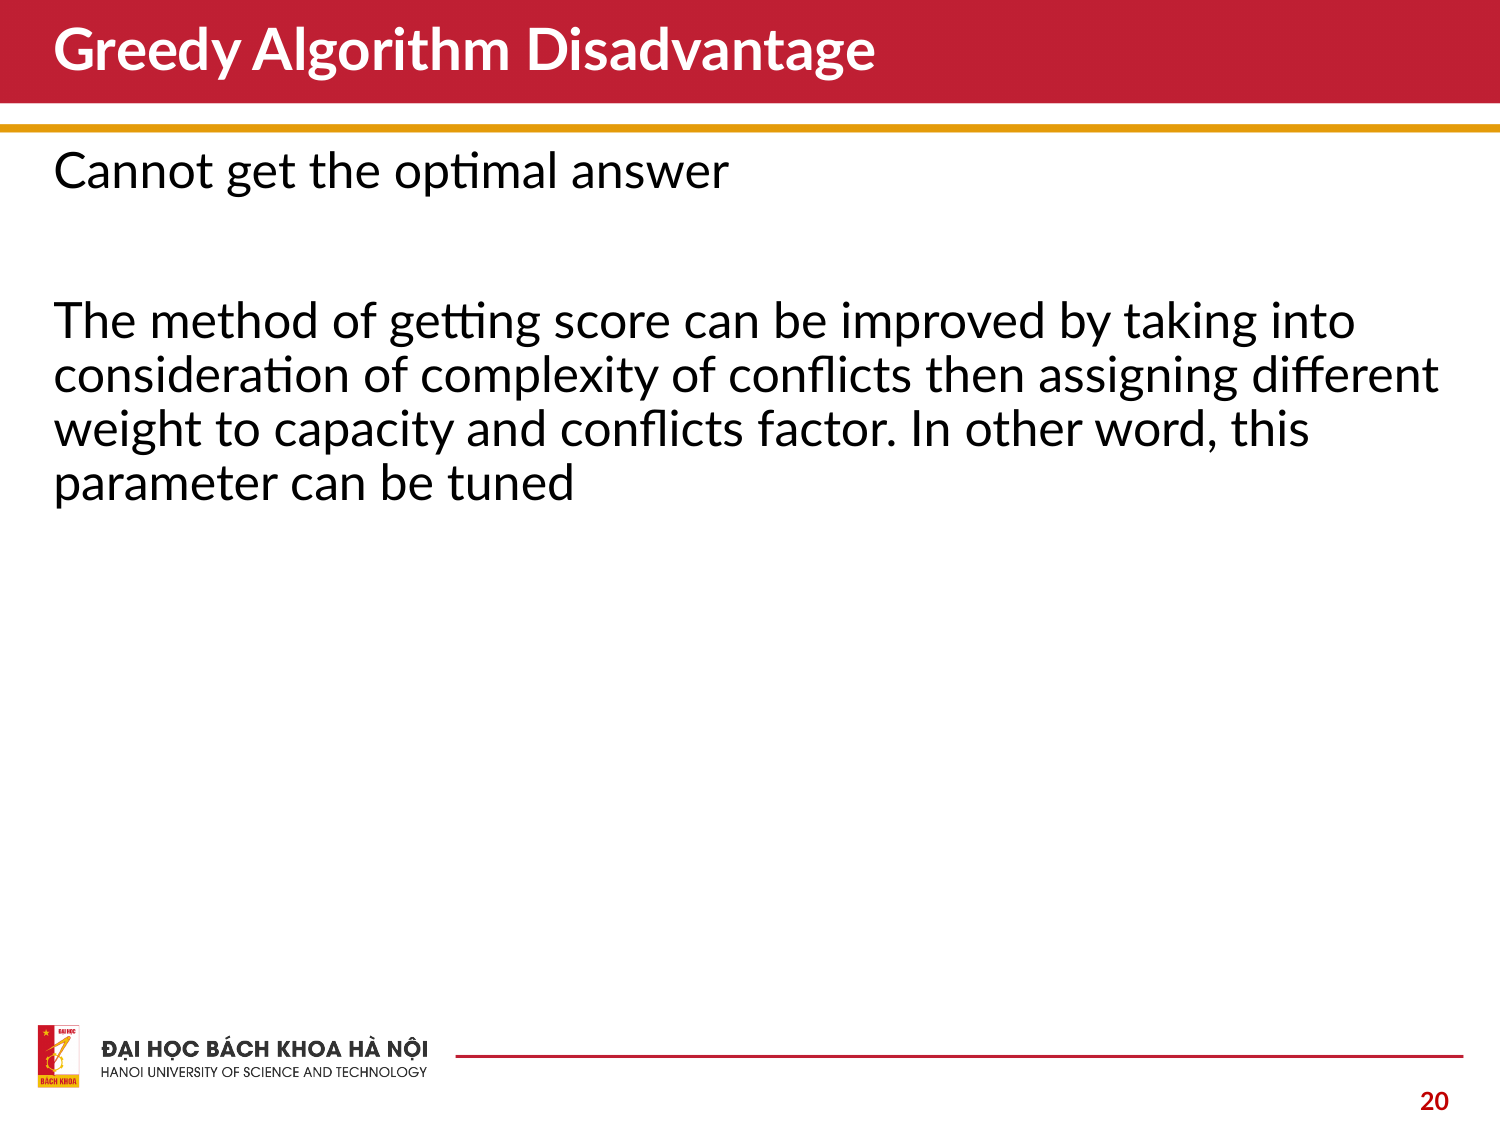

# Greedy Algorithm Disadvantage
Cannot get the optimal answer

The method of getting score can be improved by taking into consideration of complexity of conflicts then assigning different weight to capacity and conflicts factor. In other word, this parameter can be tuned

20